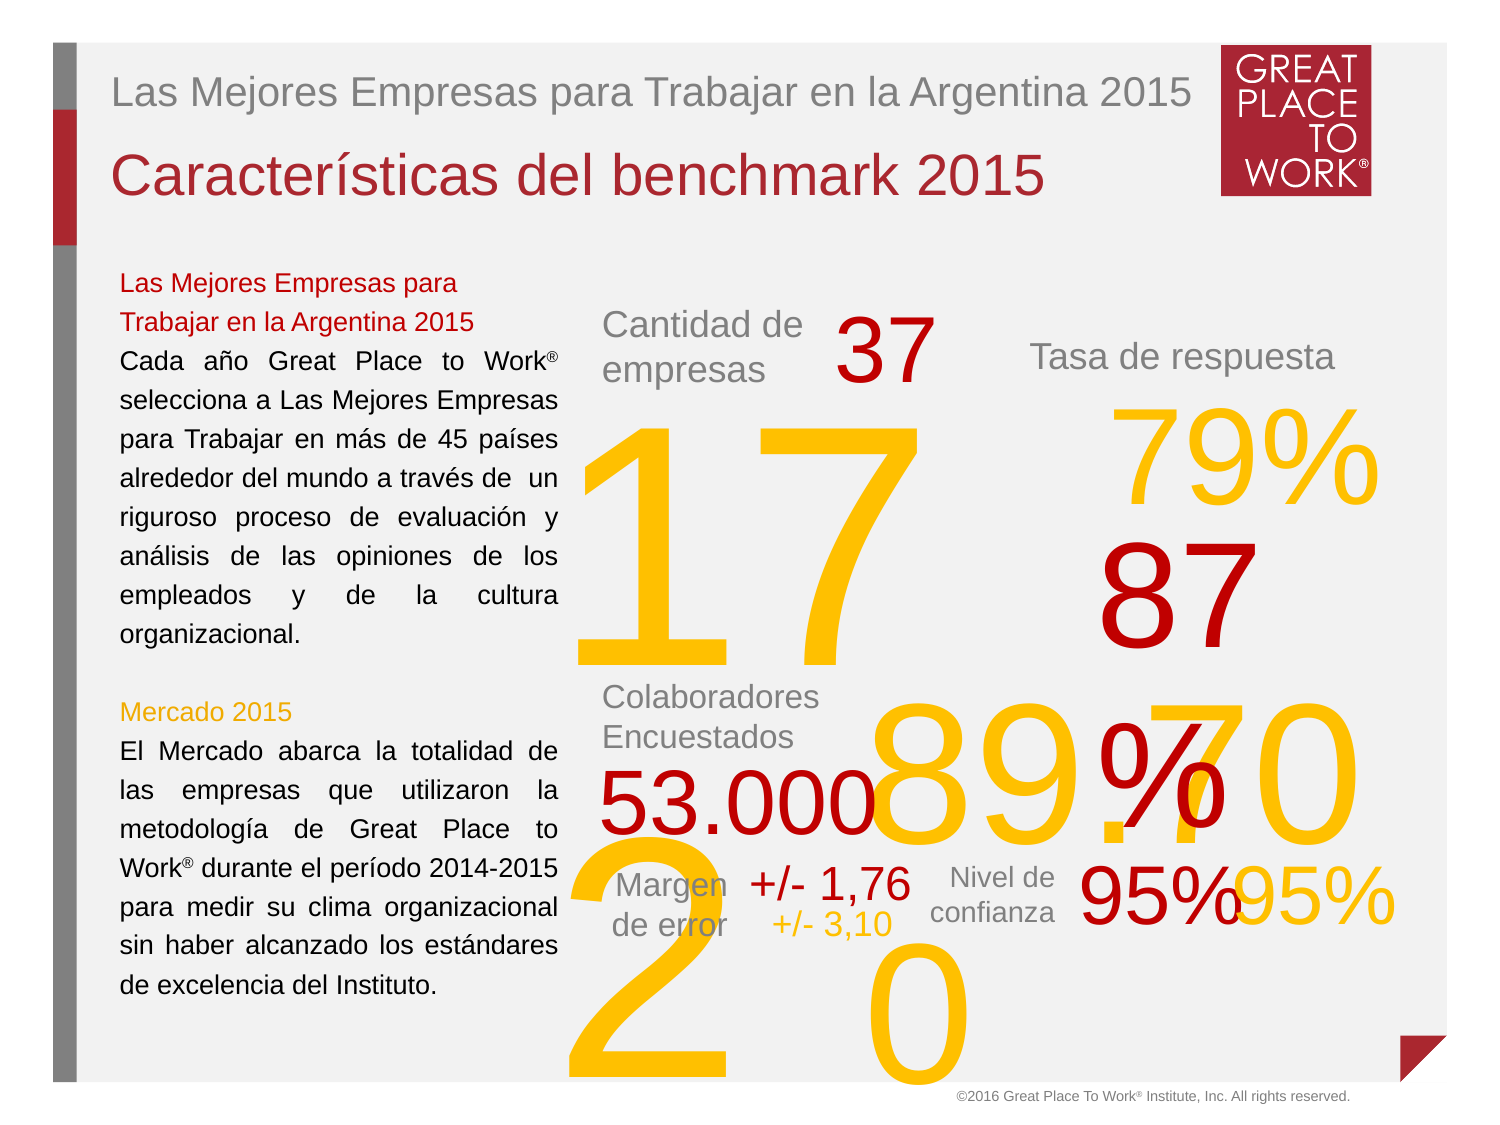

Las Mejores Empresas para Trabajar en la Argentina 2015
# Características del benchmark 2015
Las Mejores Empresas para Trabajar en la Argentina 2015
Cada año Great Place to Work® selecciona a Las Mejores Empresas para Trabajar en más de 45 países alrededor del mundo a través de  un riguroso proceso de evaluación y análisis de las opiniones de los empleados y de la cultura organizacional.

Mercado 2015
El Mercado abarca la totalidad de las empresas que utilizaron la metodología de Great Place to Work® durante el período 2014-2015 para medir su clima organizacional sin haber alcanzado los estándares de excelencia del Instituto.

37
Cantidad de
empresas
172
Tasa de respuesta
79%
87%
89.700
Colaboradores Encuestados
53.000
95%
95%
+/- 1,76
Nivel de confianza
Margen de error
+/- 3,10